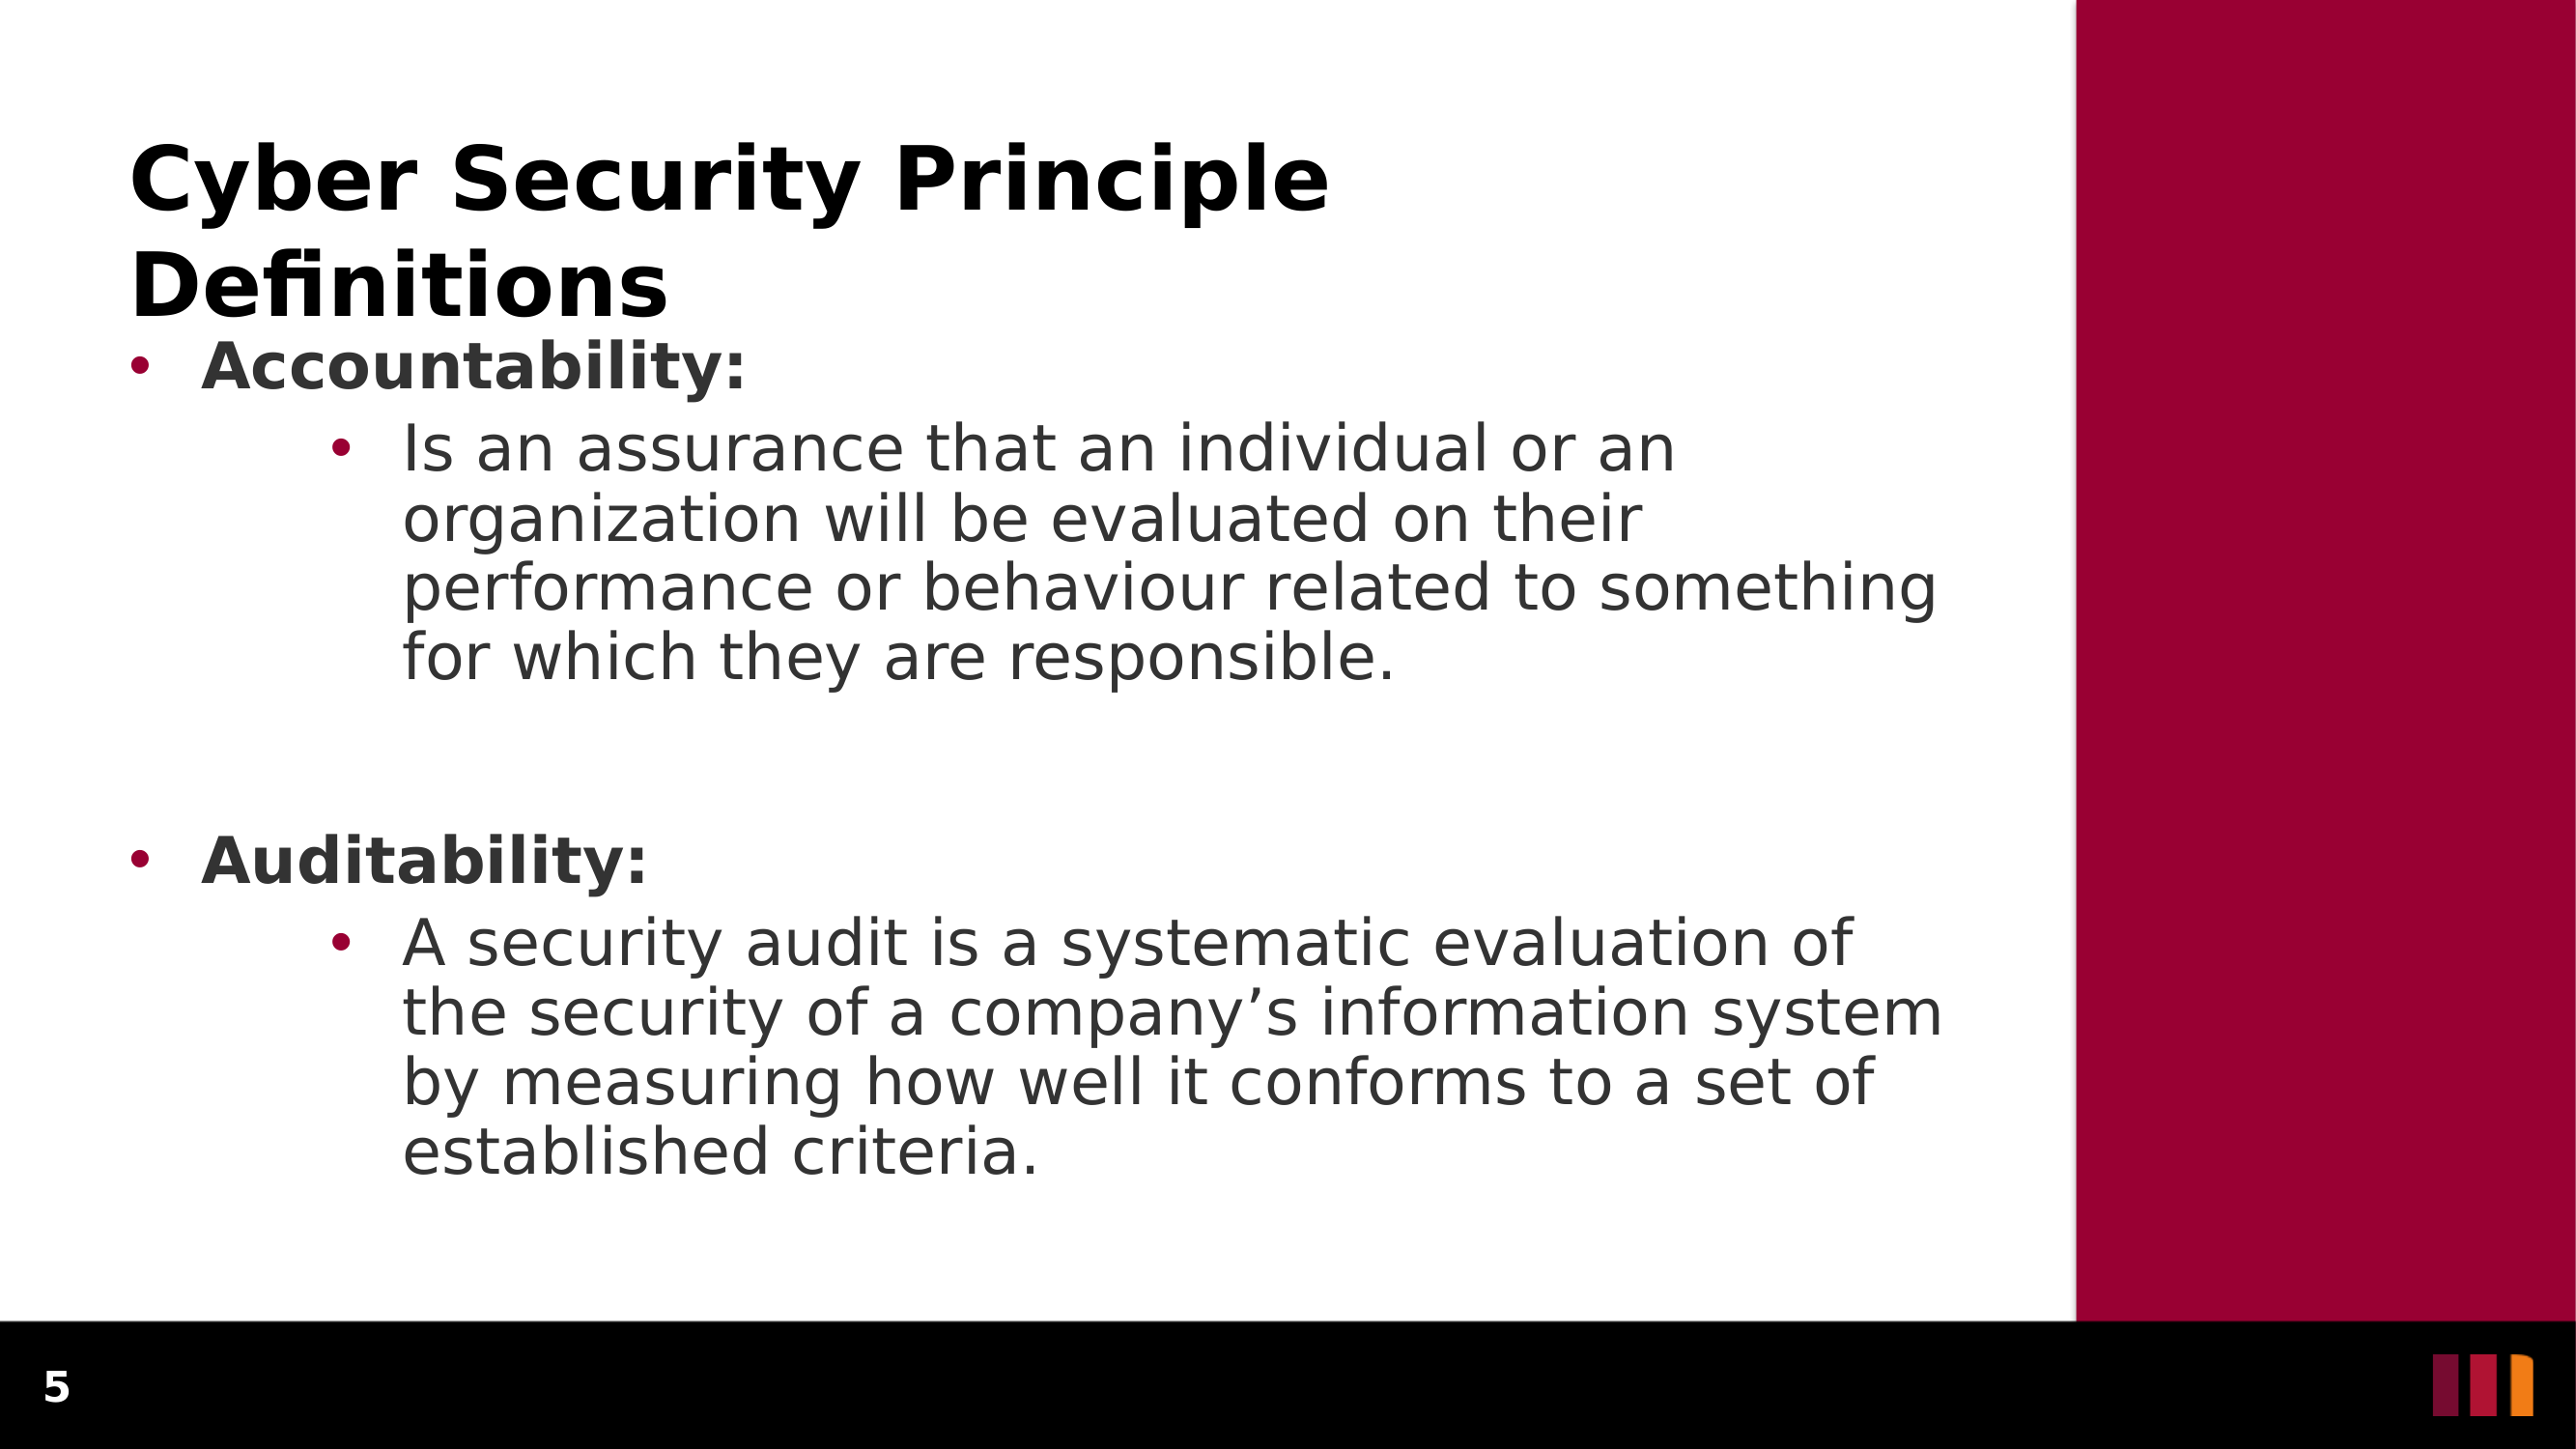

# Cyber Security Principle Definitions
Accountability:
Is an assurance that an individual or an organization will be evaluated on their performance or behaviour related to something for which they are responsible.

Auditability:
A security audit is a systematic evaluation of the security of a company’s information system by measuring how well it conforms to a set of established criteria.

5